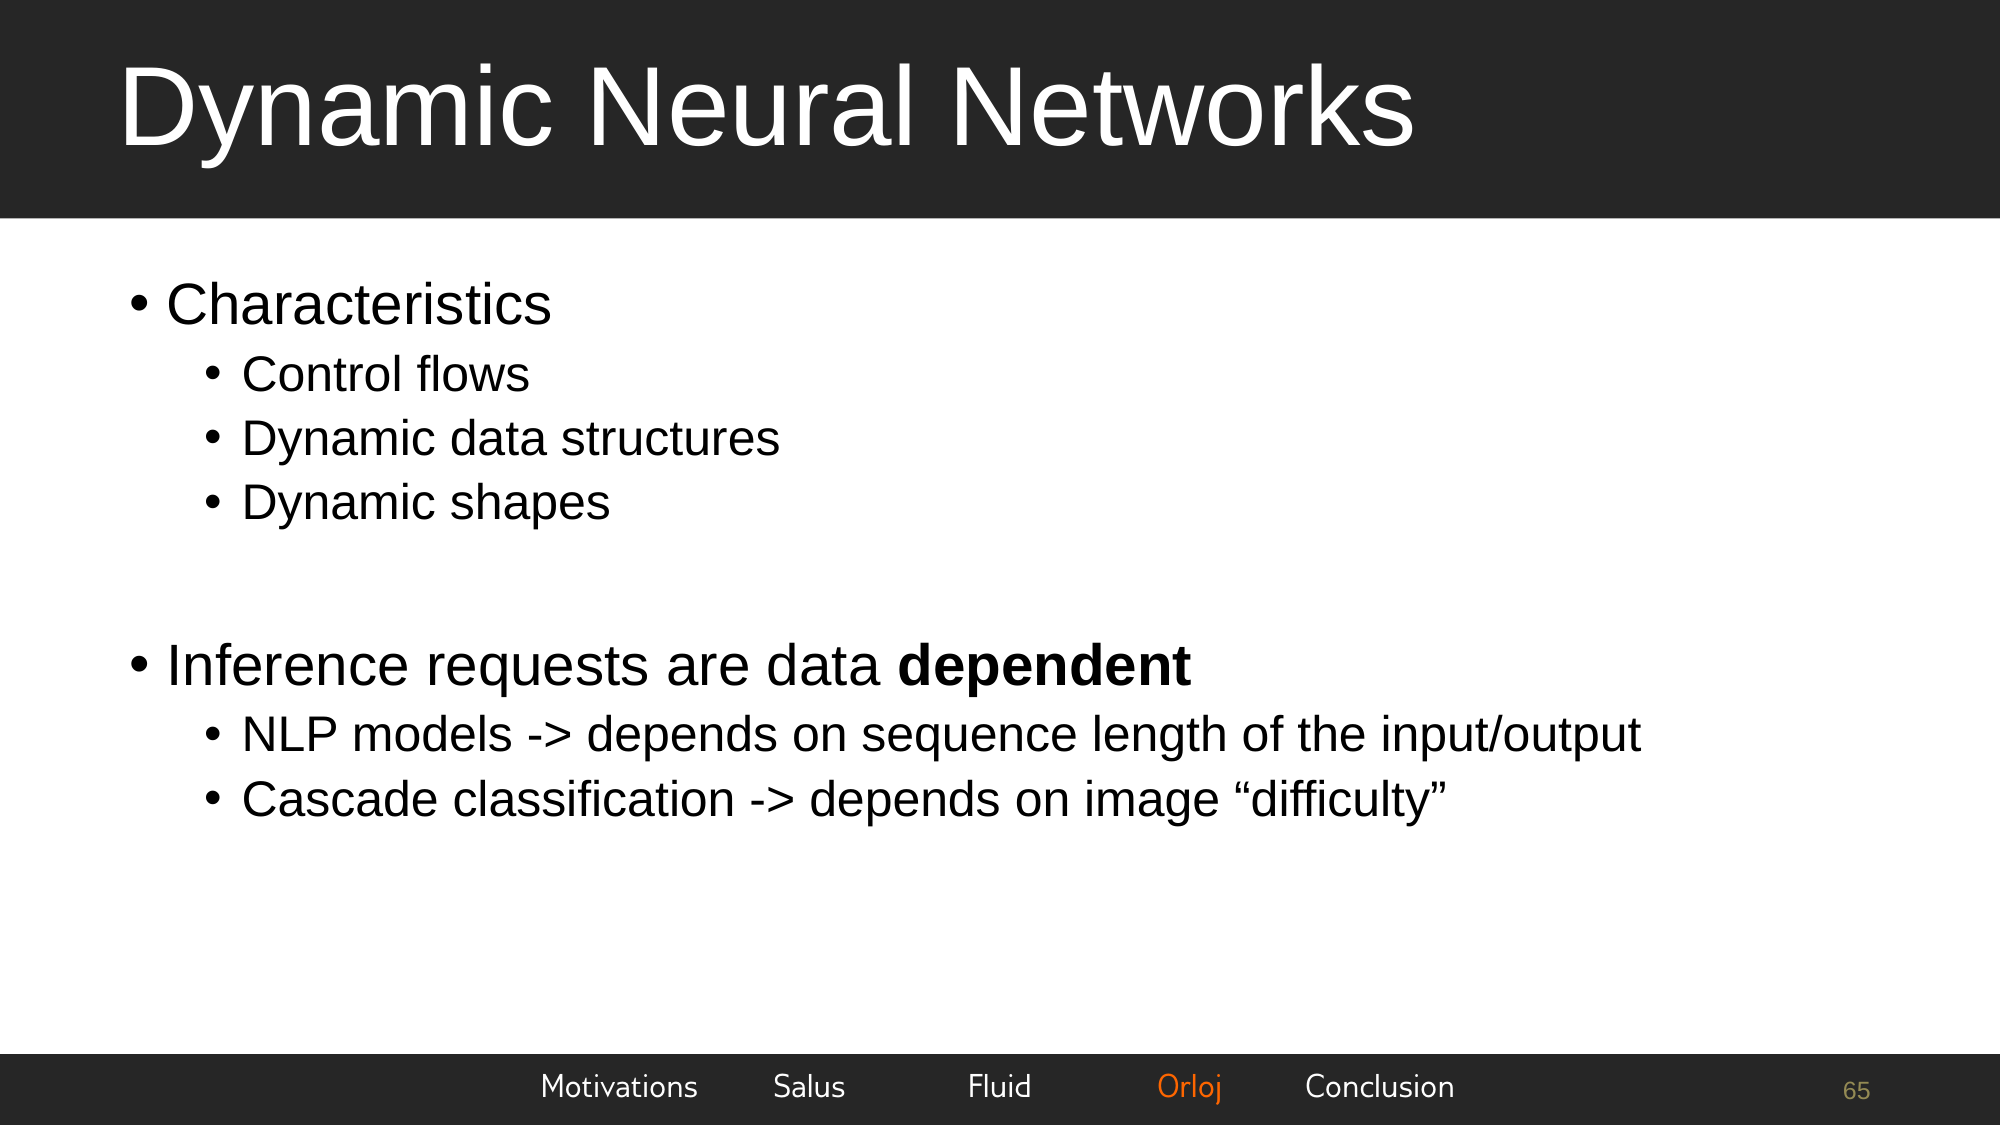

# Dynamic Neural Networks
Characteristics
Control flows
Dynamic data structures
Dynamic shapes

Inference requests are data dependent
NLP models -> depends on sequence length of the input/output
Cascade classification -> depends on image “difficulty”
| Motivations | Salus | Fluid | Orloj | Conclusion |
| --- | --- | --- | --- | --- |
65